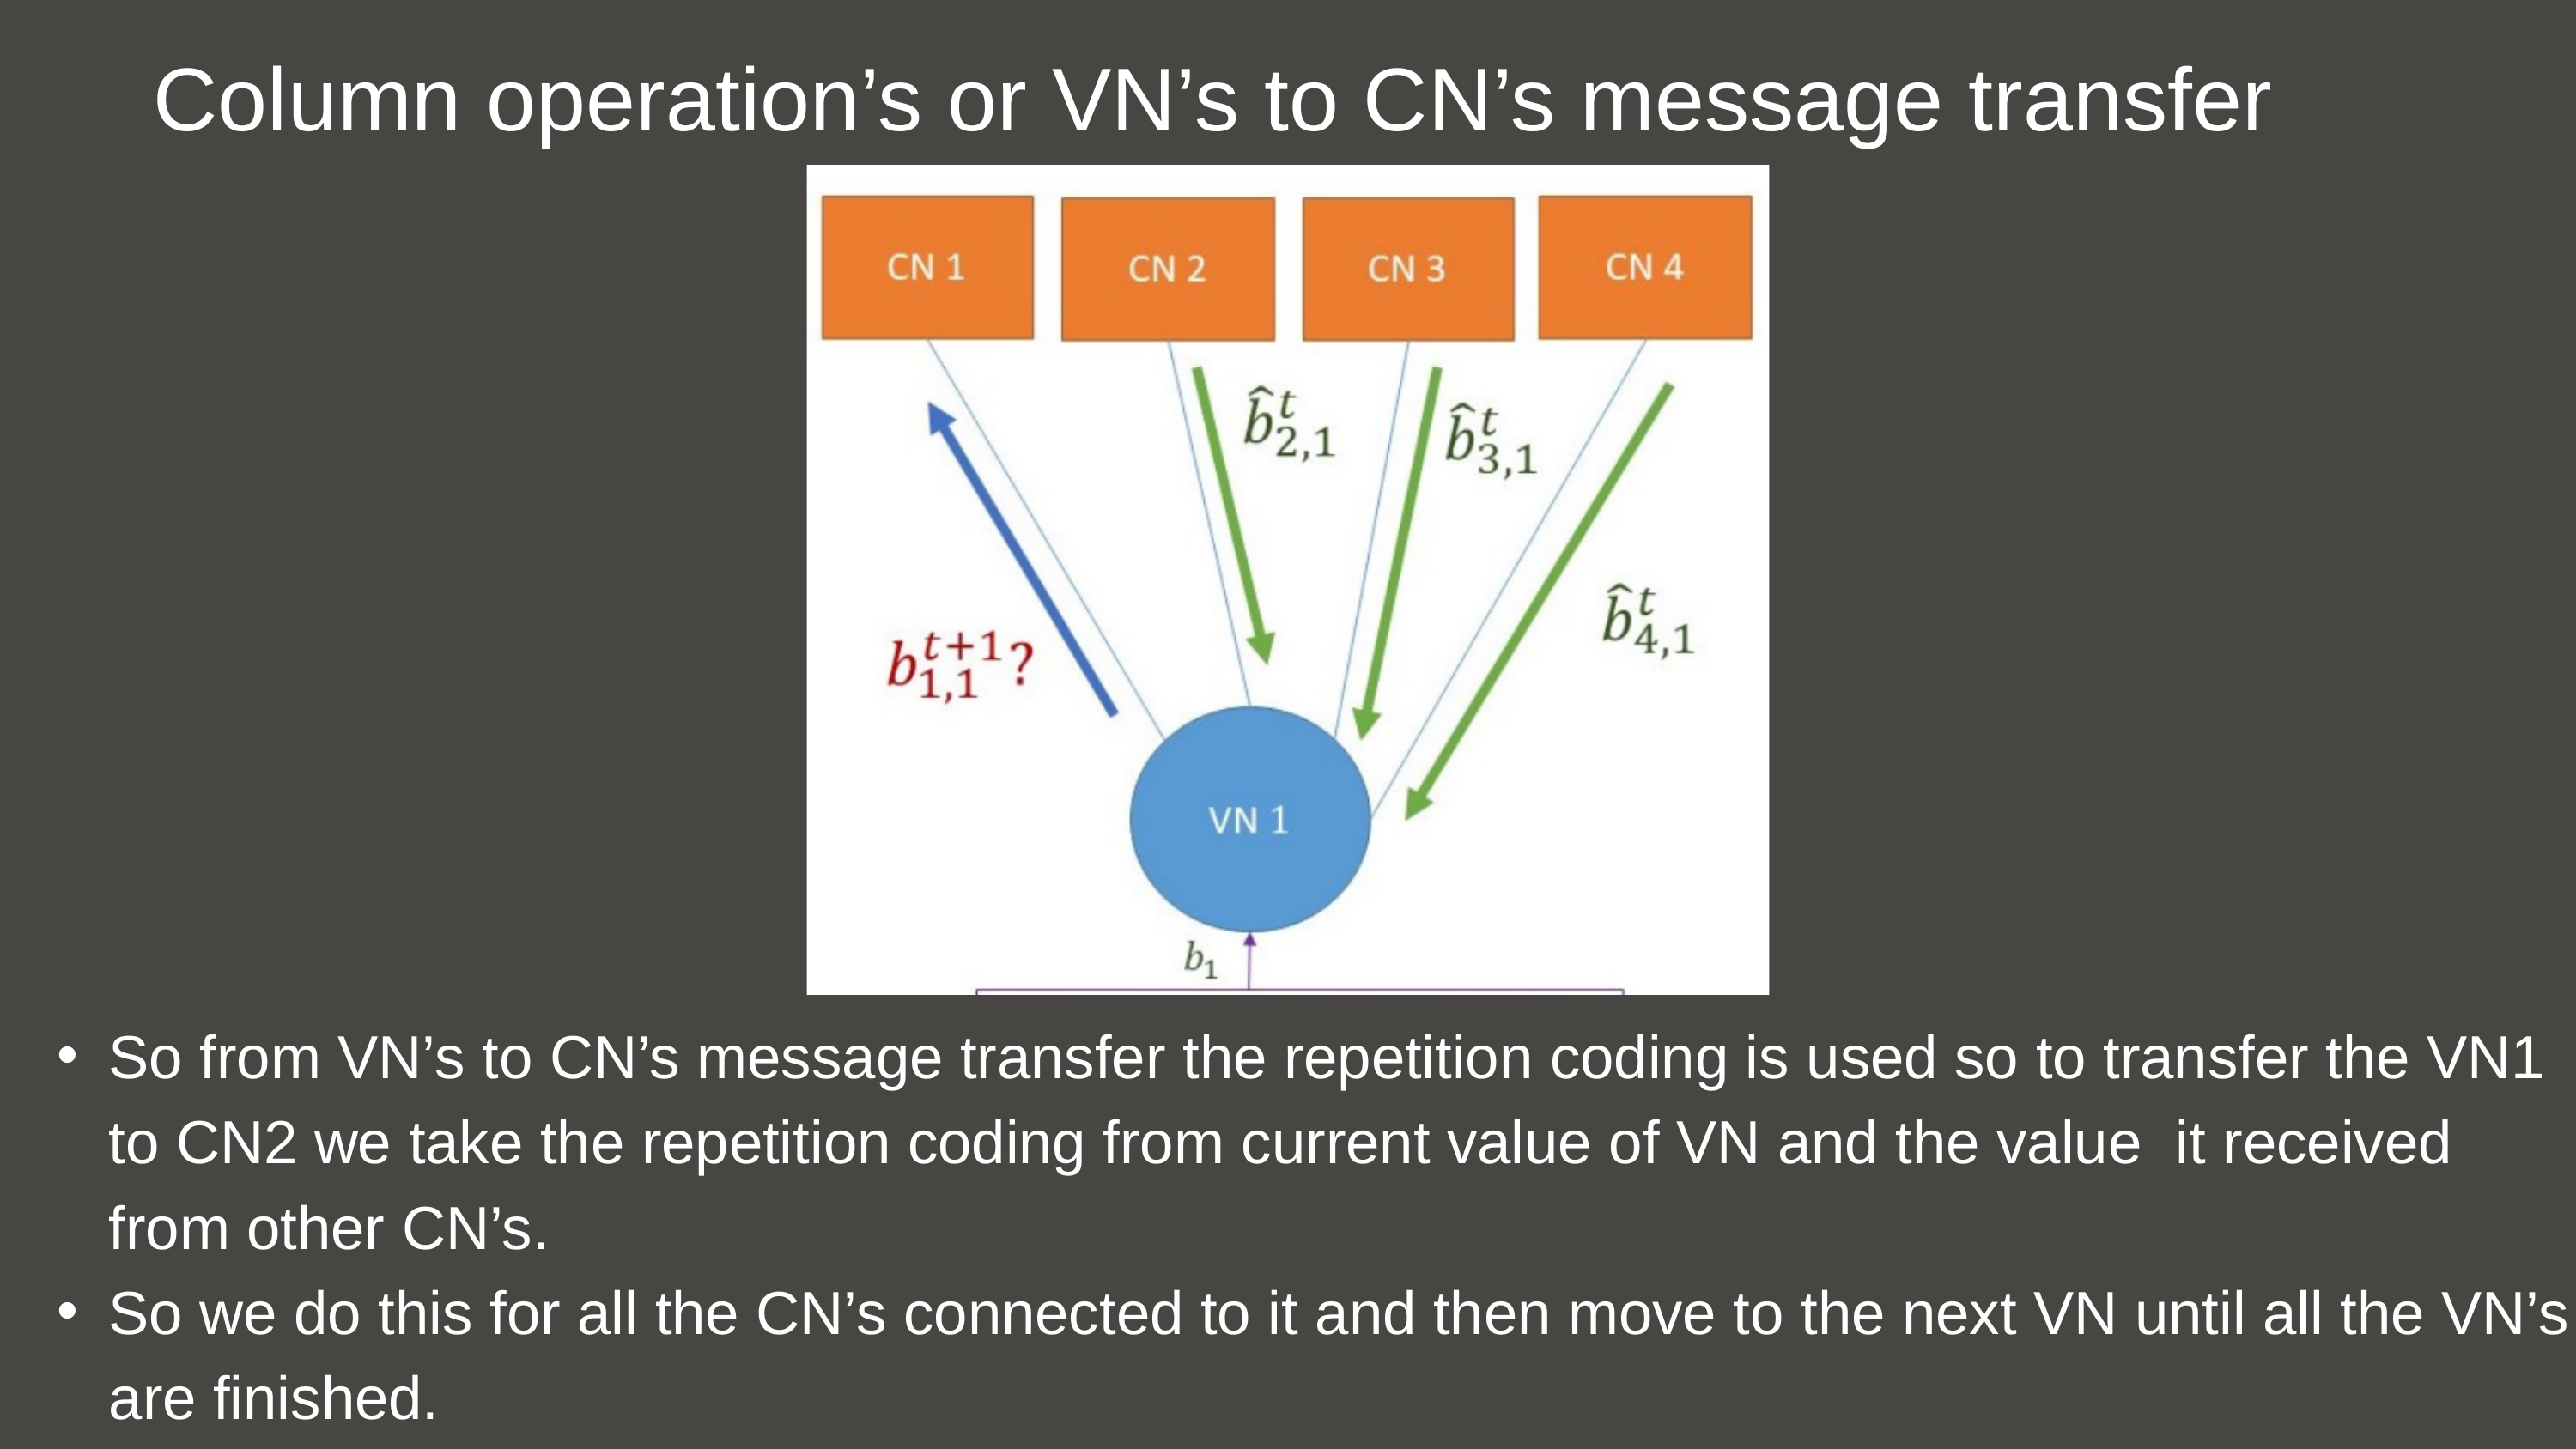

Column operation’s or VN’s to CN’s message transfer

So from VN’s to CN’s message transfer the repetition coding is used so to transfer the VN1 to CN2 we take the repetition coding from current value of VN and the value  it received  from other CN’s.
So we do this for all the CN’s connected to it and then move to the next VN until all the VN’s are finished.